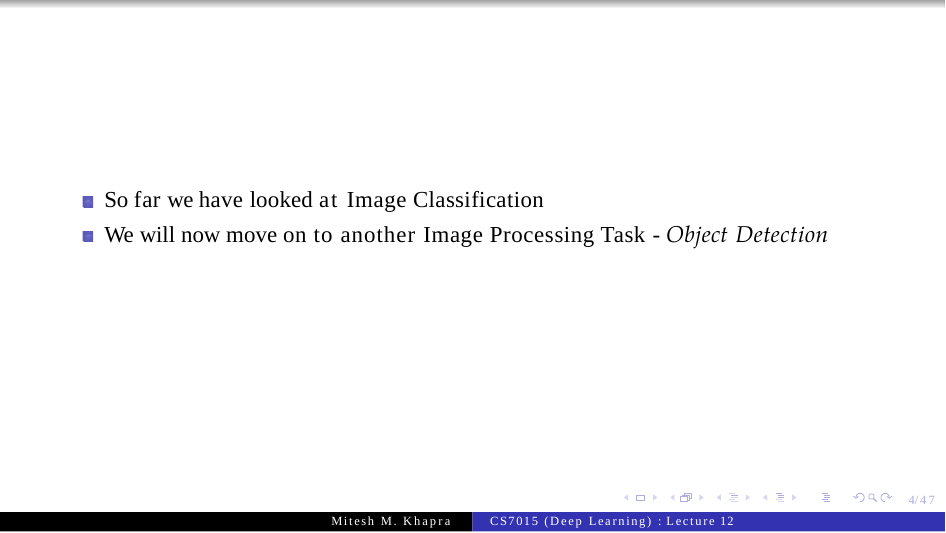

So far we have looked at Image Classification
We will now move on to another Image Processing Task - Object Detection

4/47

Mitesh M. Khapra
CS7015 (Deep Learning) : Lecture 12